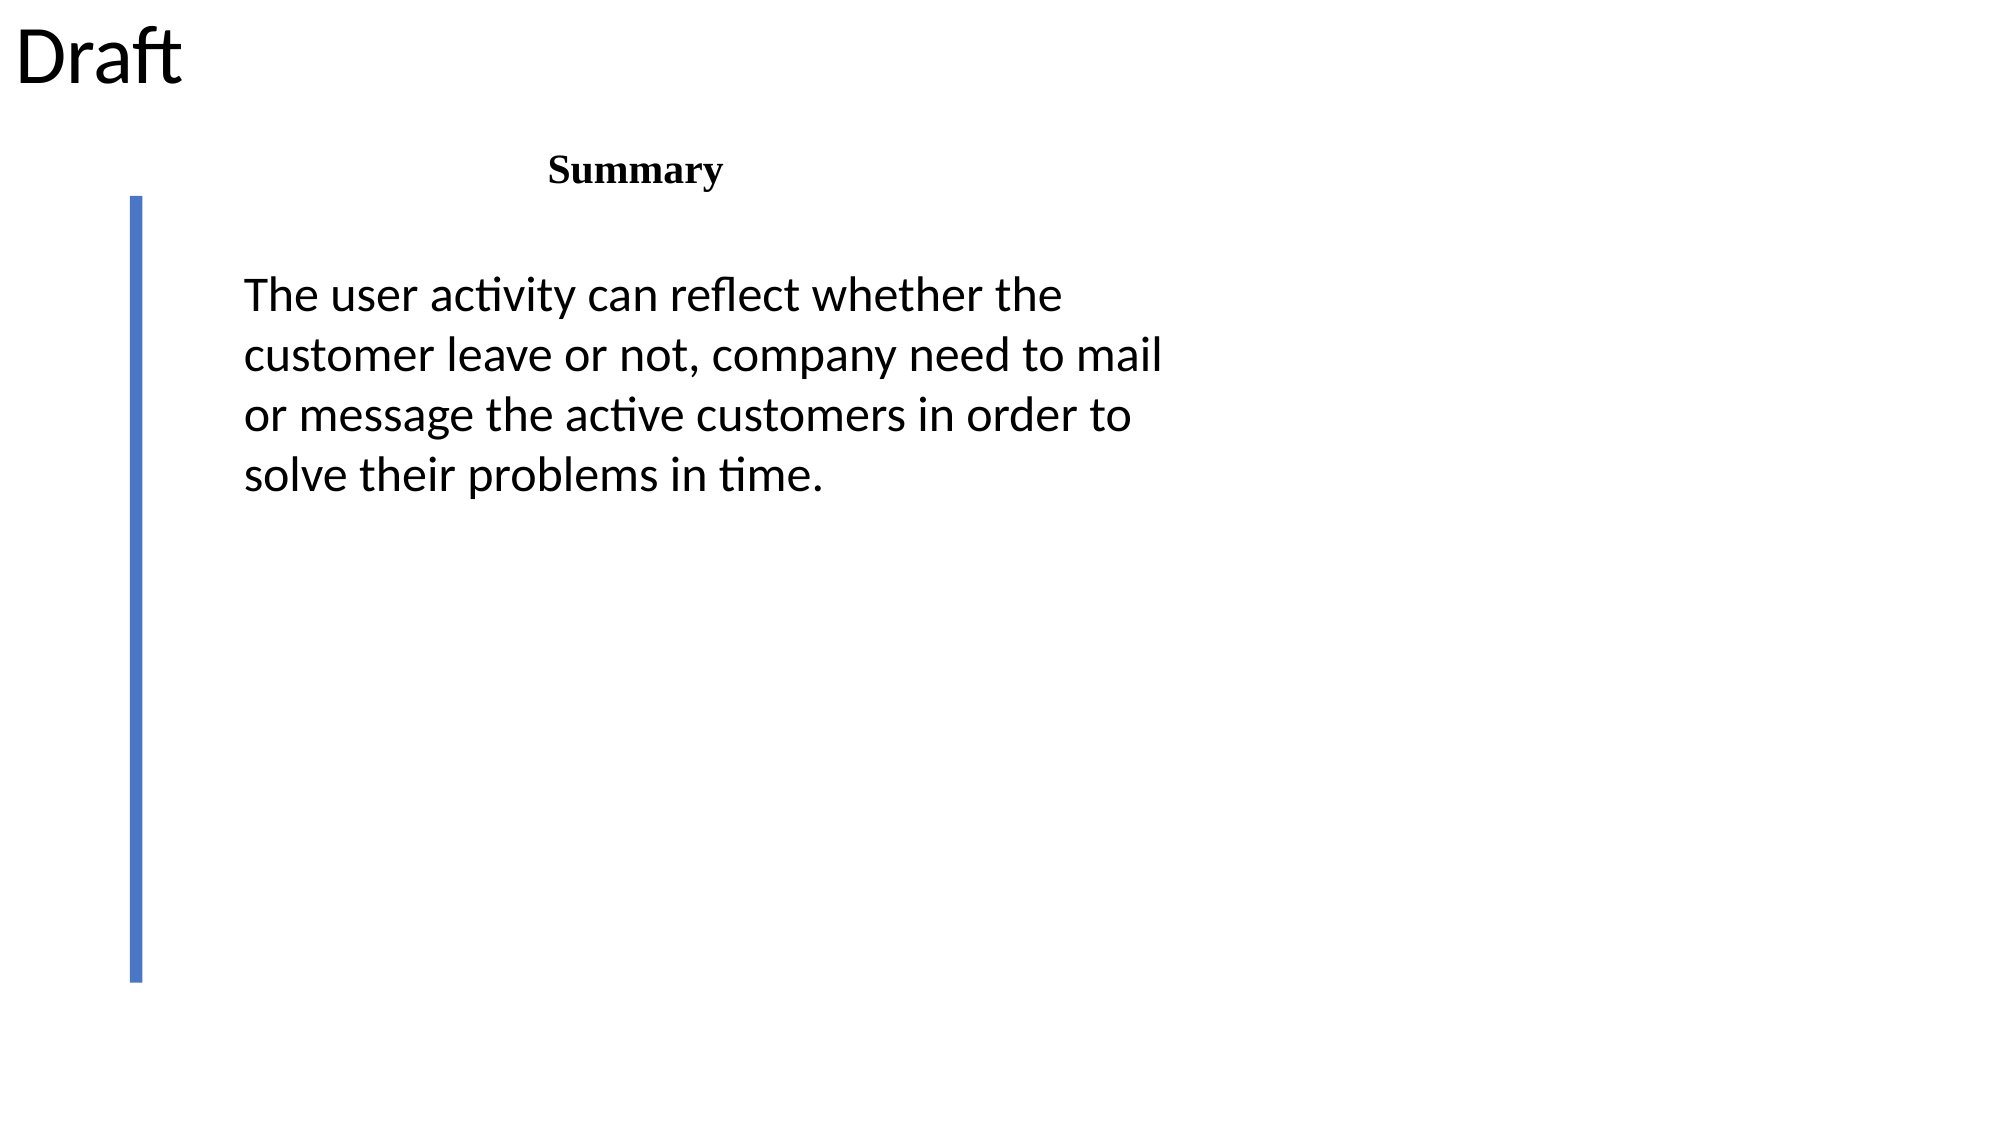

Draft
Summary
The user activity can reflect whether the customer leave or not, company need to mail or message the active customers in order to solve their problems in time.